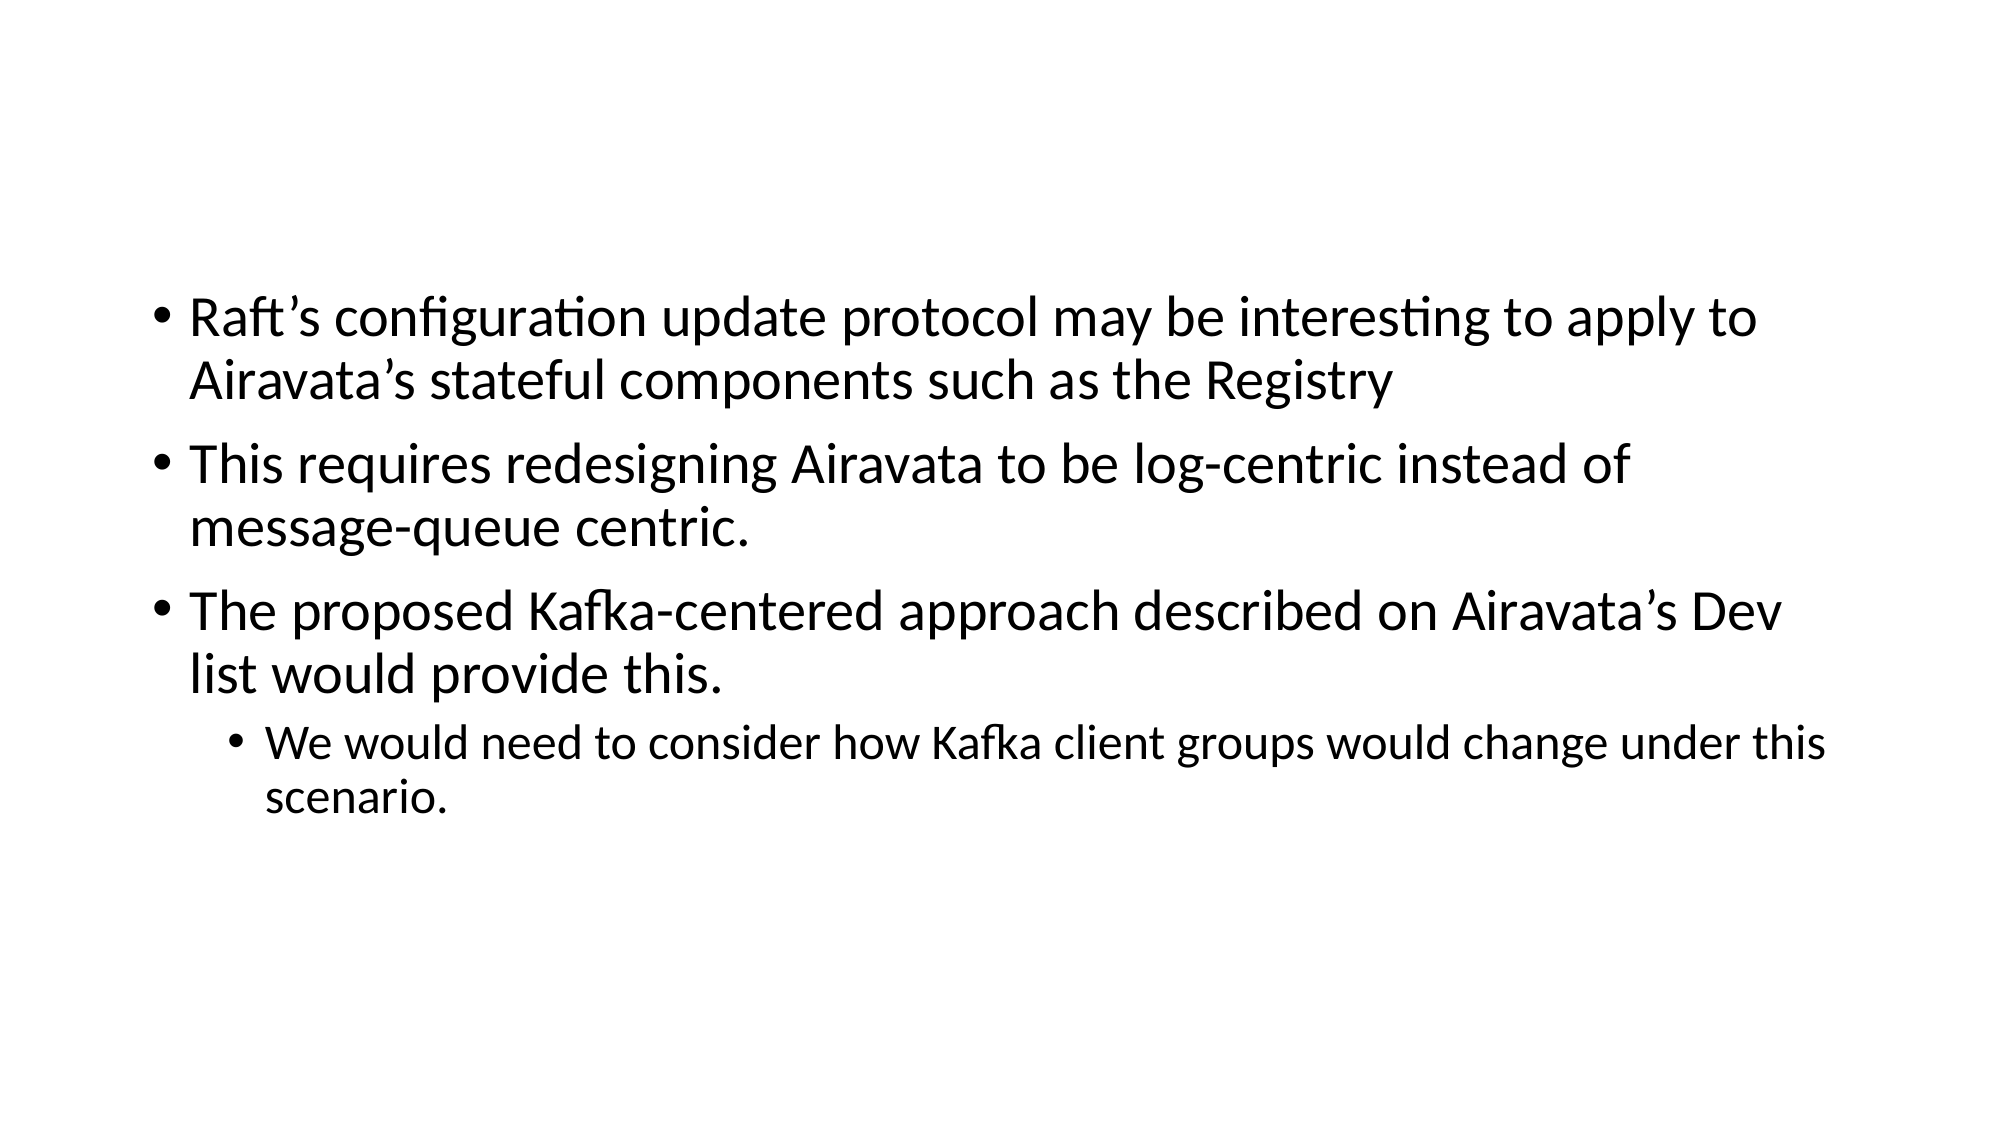

# Final Thoughts on Continuous Deployment
Raft’s configuration update protocol may be interesting to apply to Airavata’s stateful components such as the Registry
This requires redesigning Airavata to be log-centric instead of message-queue centric.
The proposed Kafka-centered approach described on Airavata’s Dev list would provide this.
We would need to consider how Kafka client groups would change under this scenario.